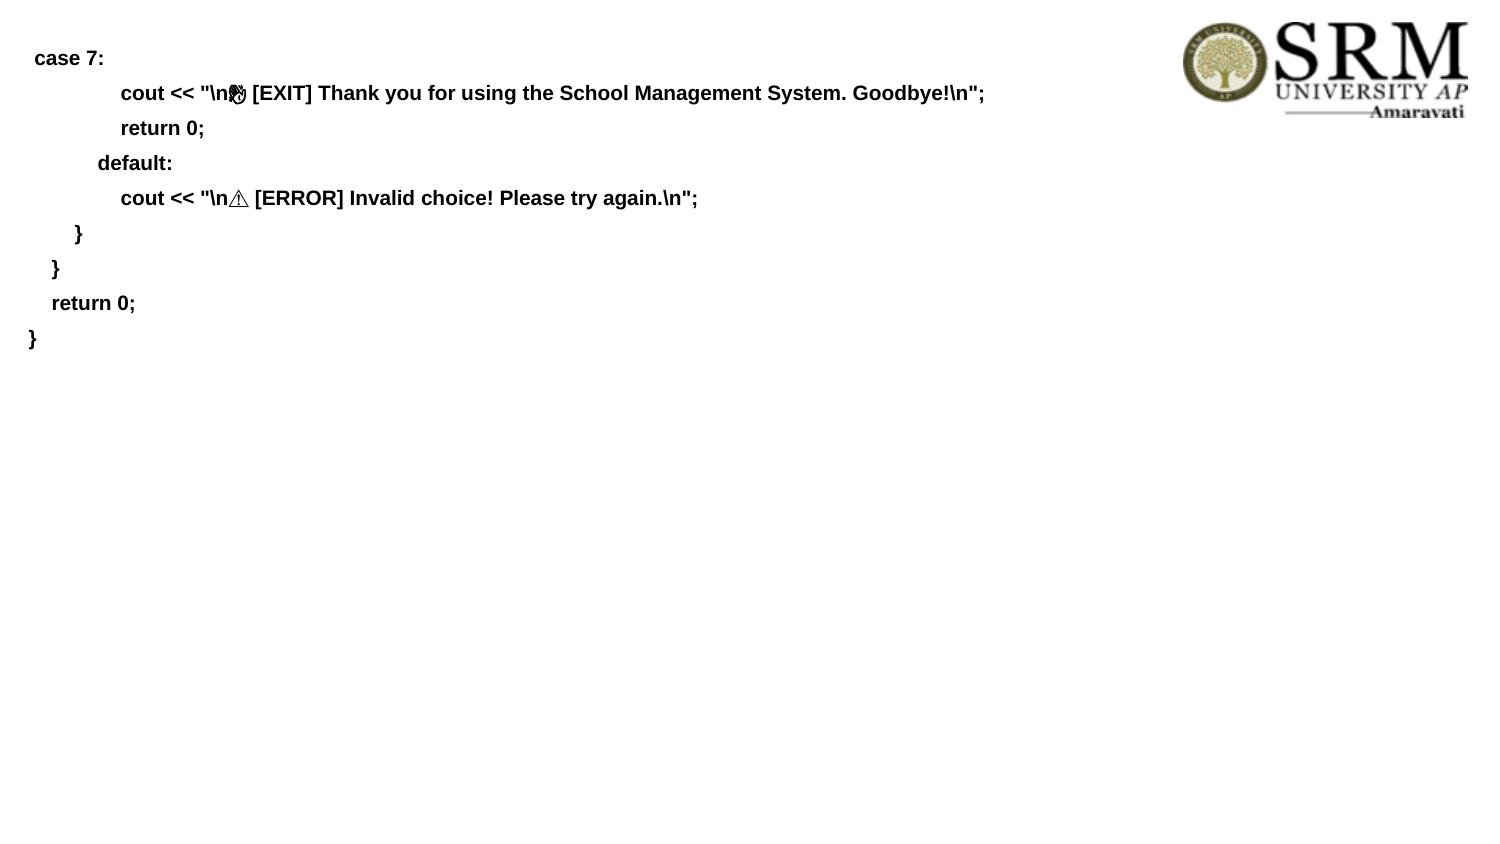

case 7:
                cout << "\n👋 [EXIT] Thank you for using the School Management System. Goodbye!\n";
                return 0;
            default:
                cout << "\n⚠ [ERROR] Invalid choice! Please try again.\n";
        }
    }
    return 0;
}